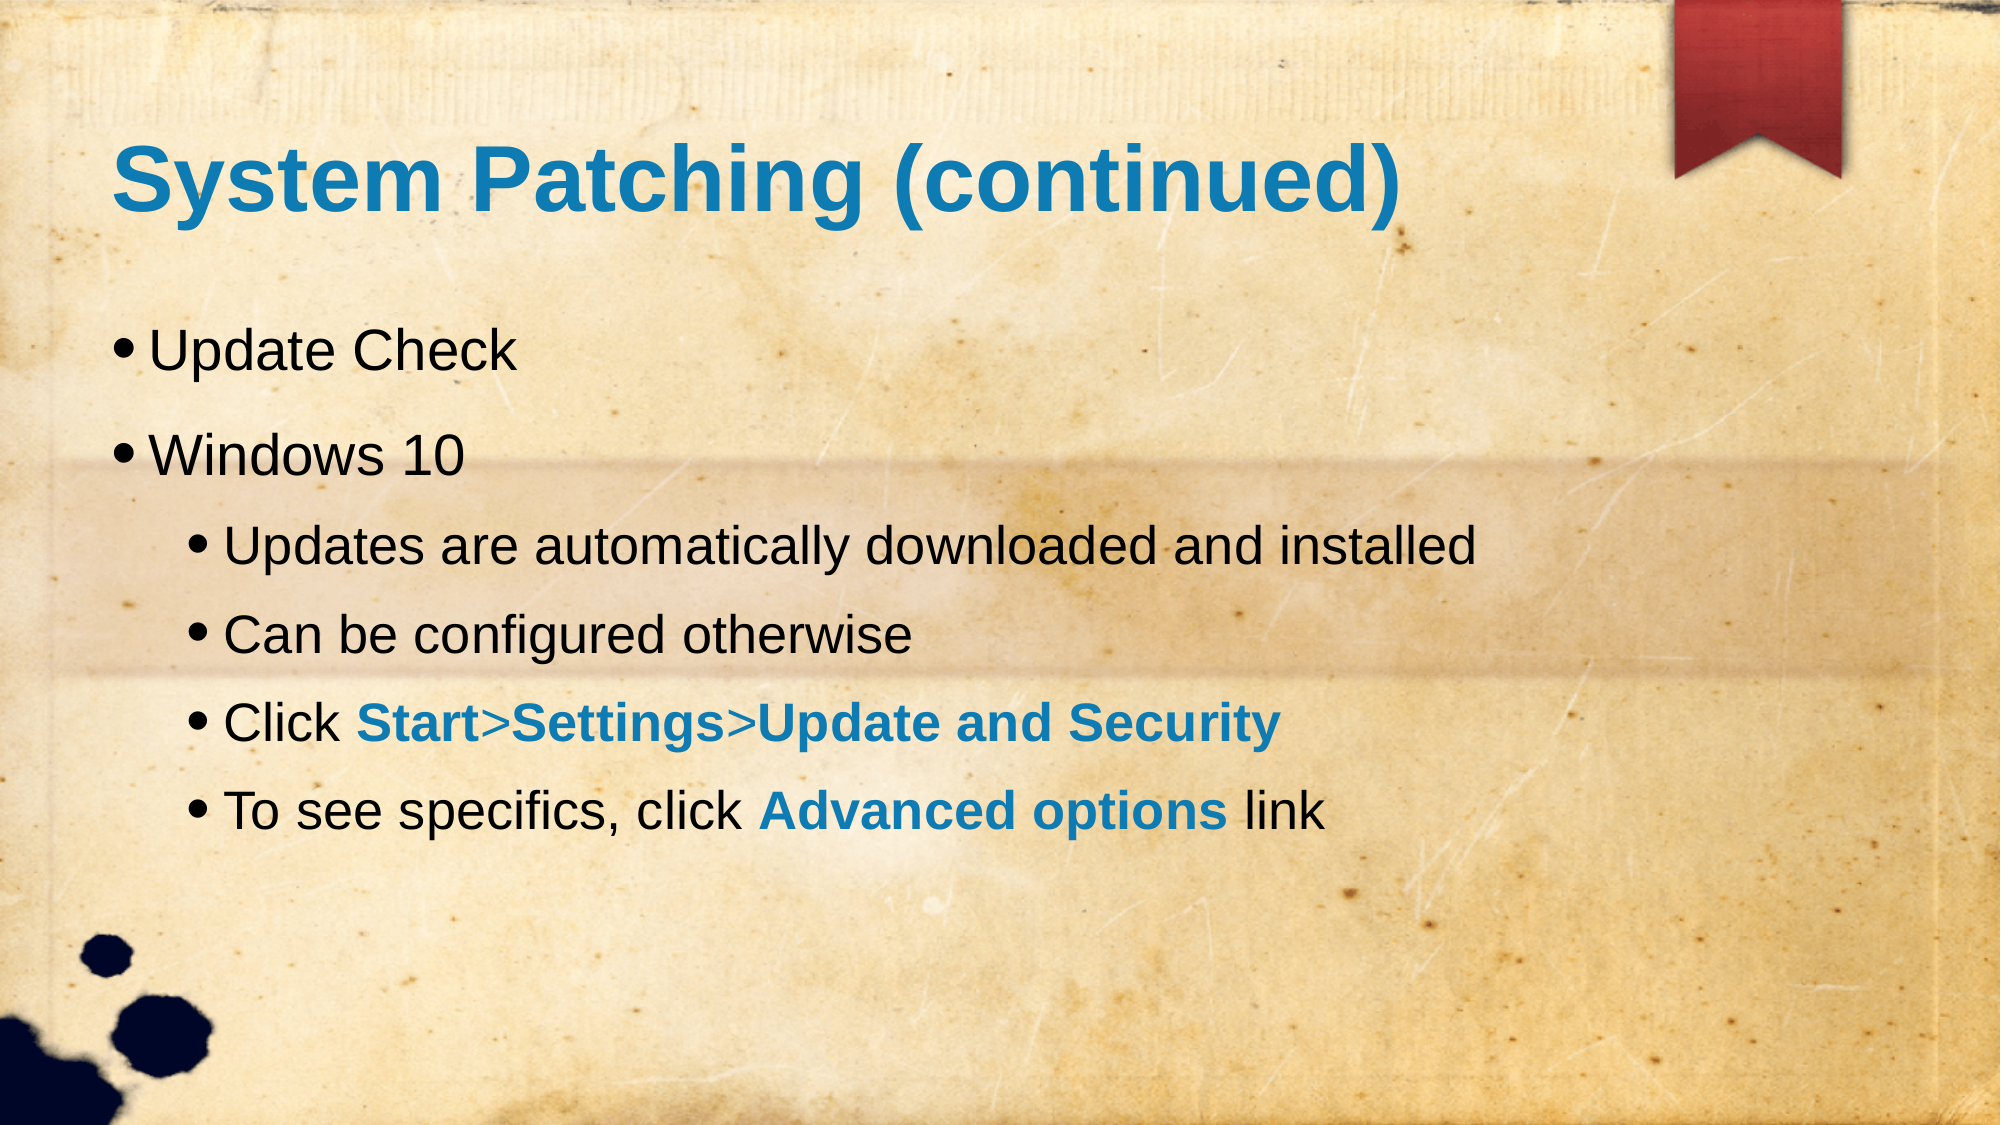

System Patching (continued)
Update Check
Windows 10
Updates are automatically downloaded and installed
Can be configured otherwise
Click Start>Settings>Update and Security
To see specifics, click Advanced options link